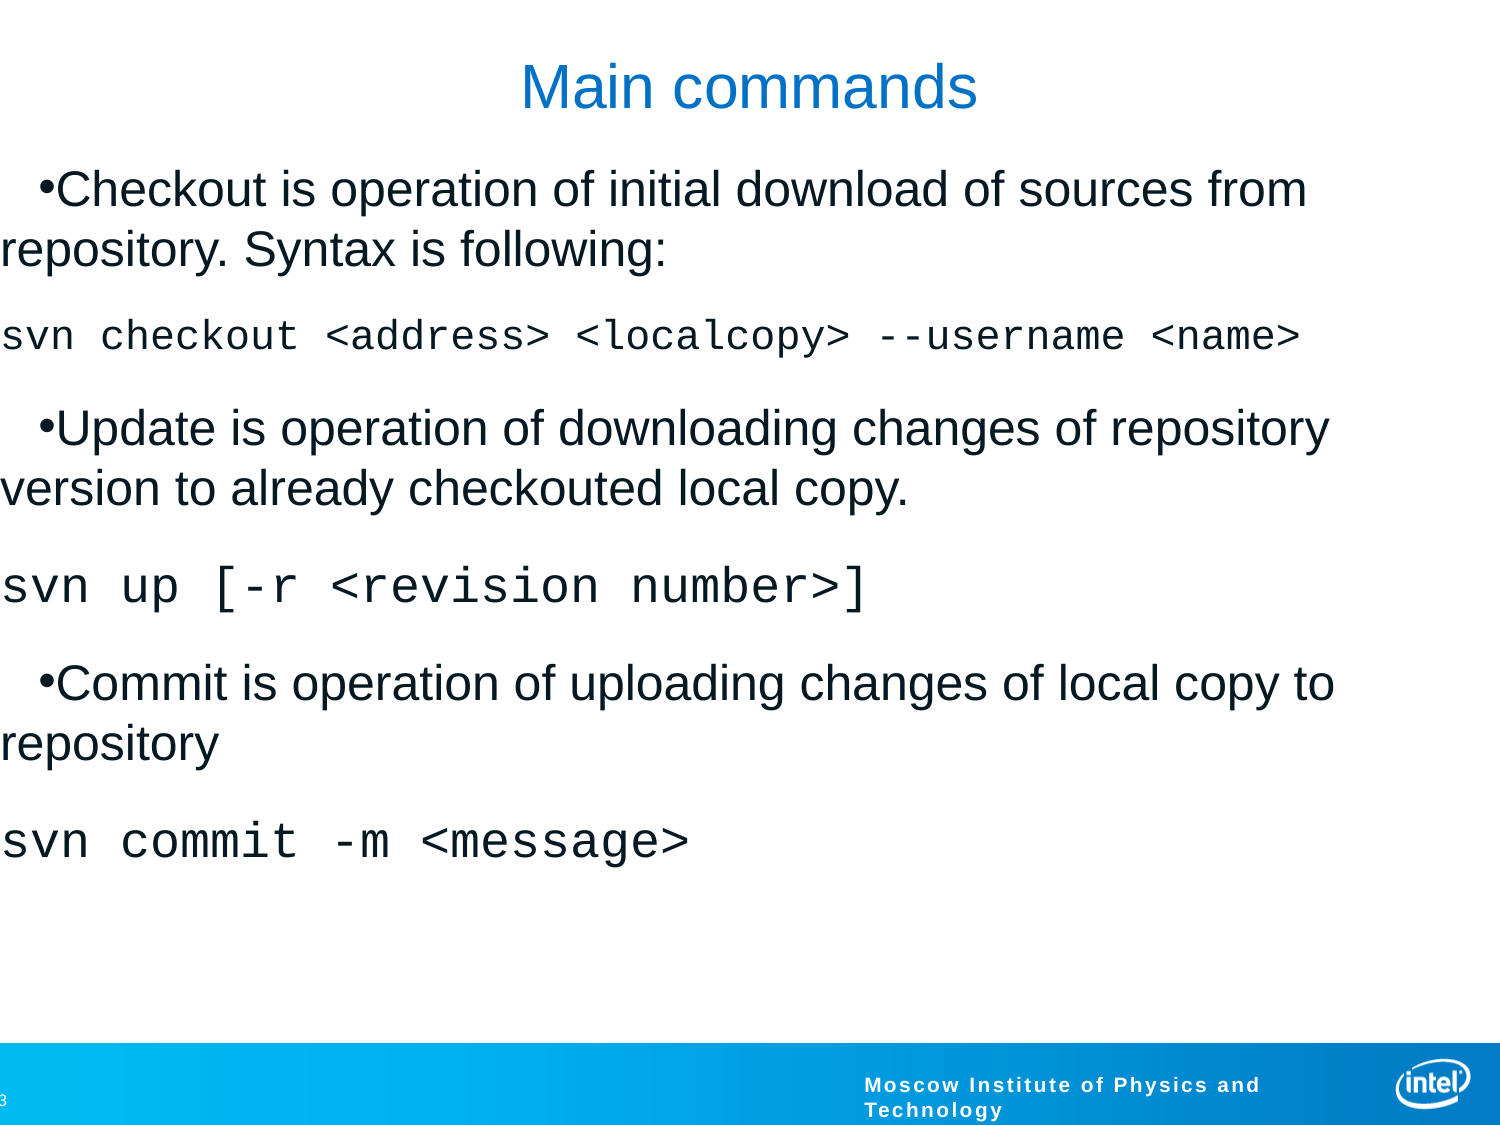

# Main commands
Checkout is operation of initial download of sources from repository. Syntax is following:
svn checkout <address> <localcopy> --username <name>
Update is operation of downloading changes of repository version to already checkouted local copy.
svn up [-r <revision number>]
Commit is operation of uploading changes of local copy to repository
svn commit -m <message>